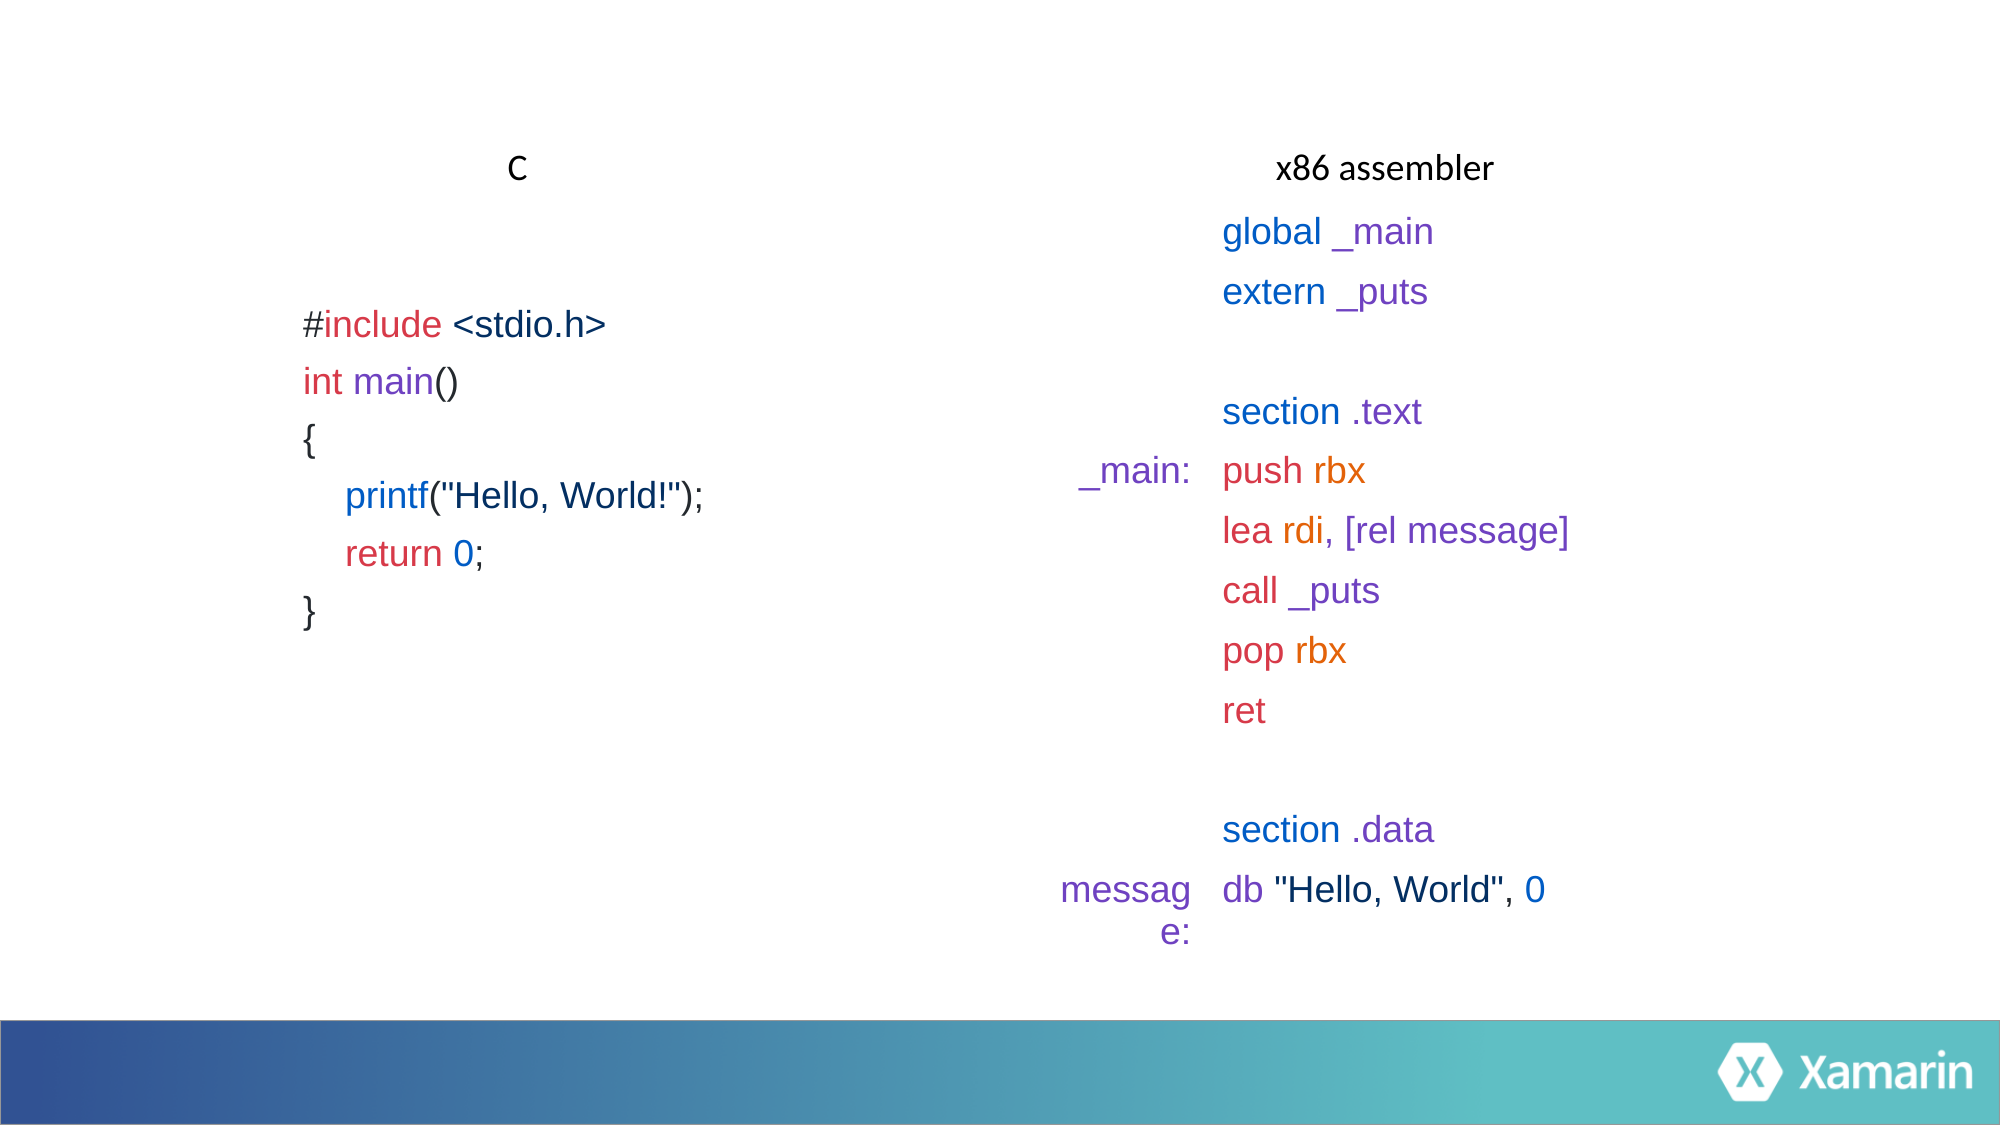

C
x86 assembler
|  | global \_main |
| --- | --- |
|  | extern \_puts |
|  |  |
|  | section .text |
| \_main: | push rbx |
|  | lea rdi, [rel message] |
|  | call \_puts |
|  | pop rbx |
|  | ret |
|  |  |
|  | section .data |
| message: | db "Hello, World", 0 |
|  | #include <stdio.h> |
| --- | --- |
|  | int main() |
|  | { |
|  | printf("Hello, World!"); |
|  | return 0; |
|  | } |